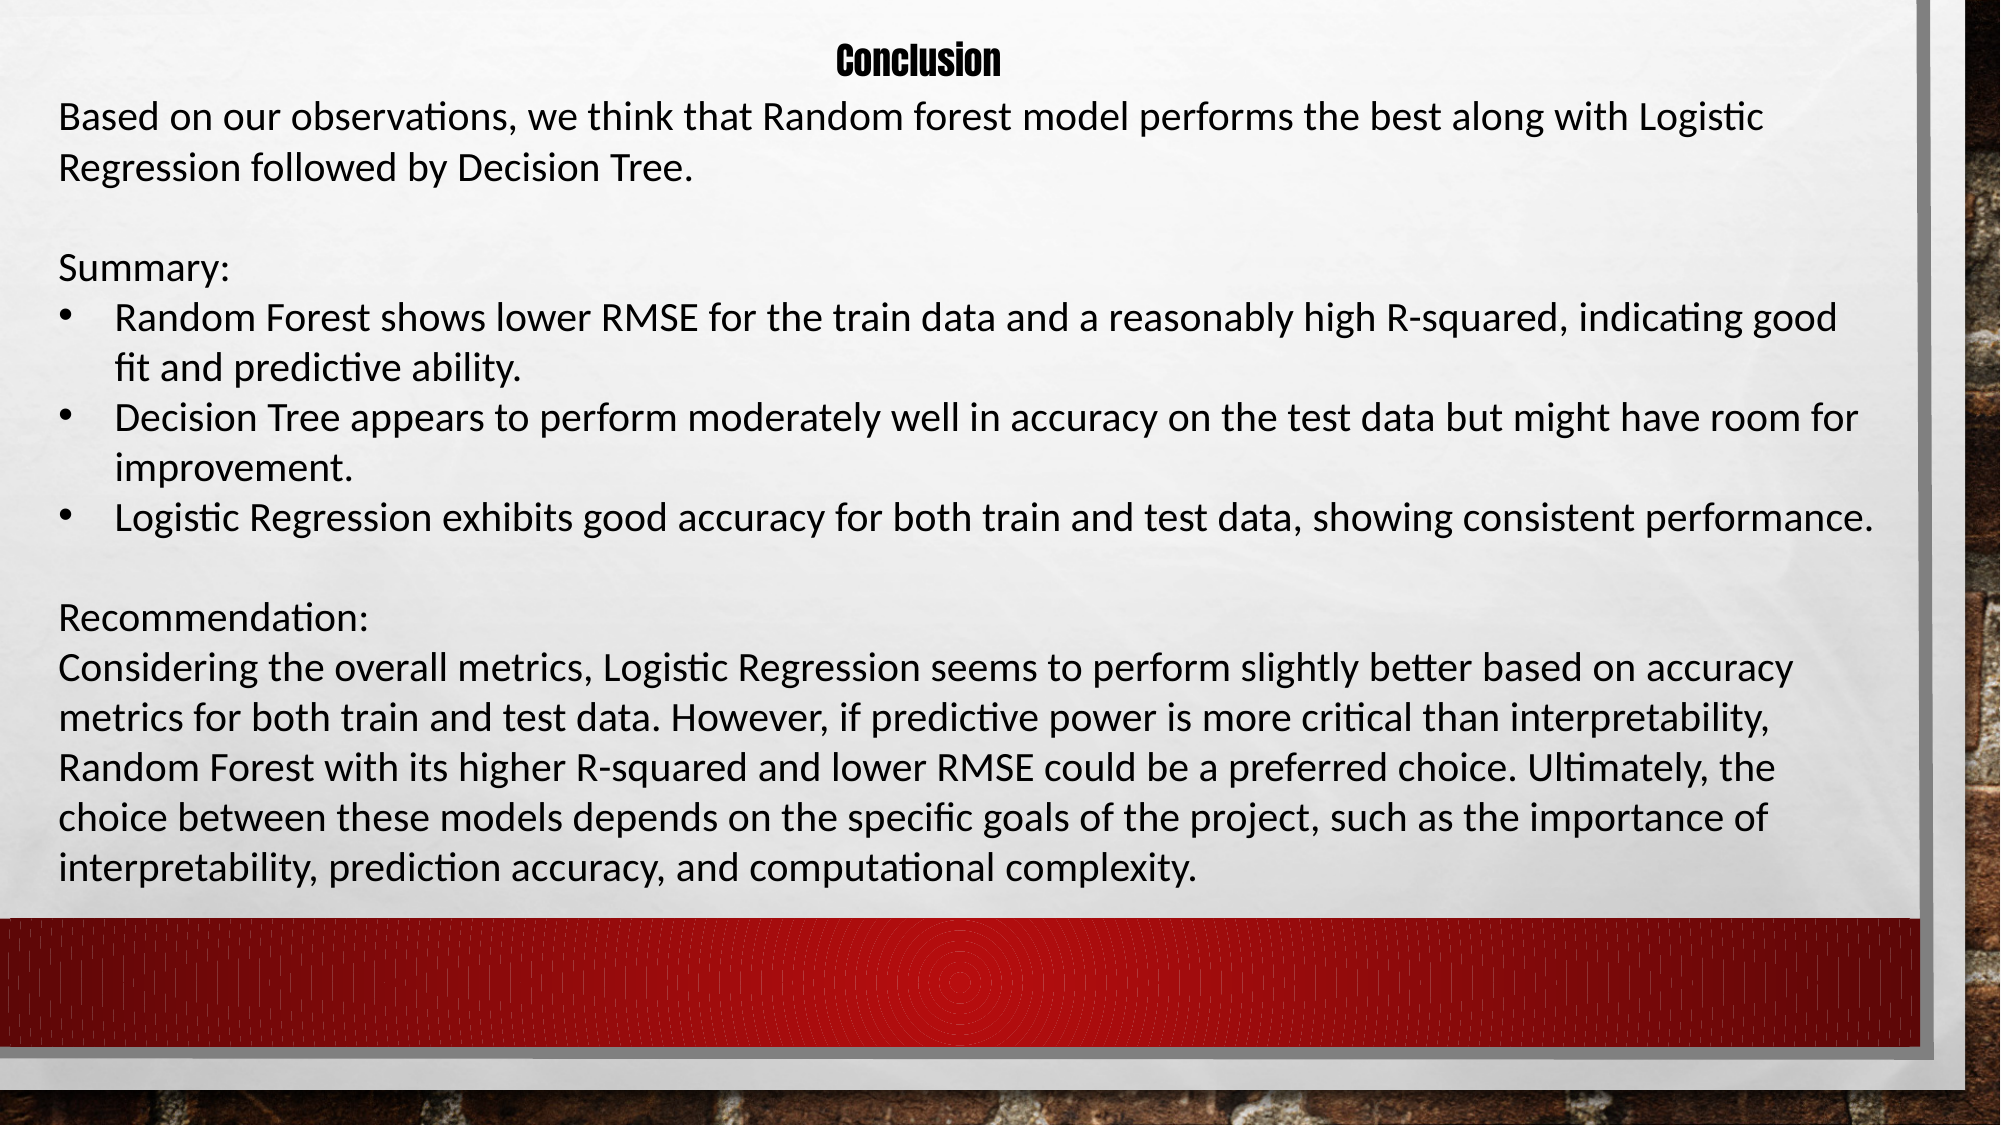

Conclusion
Based on our observations, we think that Random forest model performs the best along with Logistic Regression followed by Decision Tree.

Summary:
Random Forest shows lower RMSE for the train data and a reasonably high R-squared, indicating good fit and predictive ability.
Decision Tree appears to perform moderately well in accuracy on the test data but might have room for improvement.
Logistic Regression exhibits good accuracy for both train and test data, showing consistent performance.
Recommendation:
Considering the overall metrics, Logistic Regression seems to perform slightly better based on accuracy metrics for both train and test data. However, if predictive power is more critical than interpretability, Random Forest with its higher R-squared and lower RMSE could be a preferred choice. Ultimately, the choice between these models depends on the specific goals of the project, such as the importance of interpretability, prediction accuracy, and computational complexity.